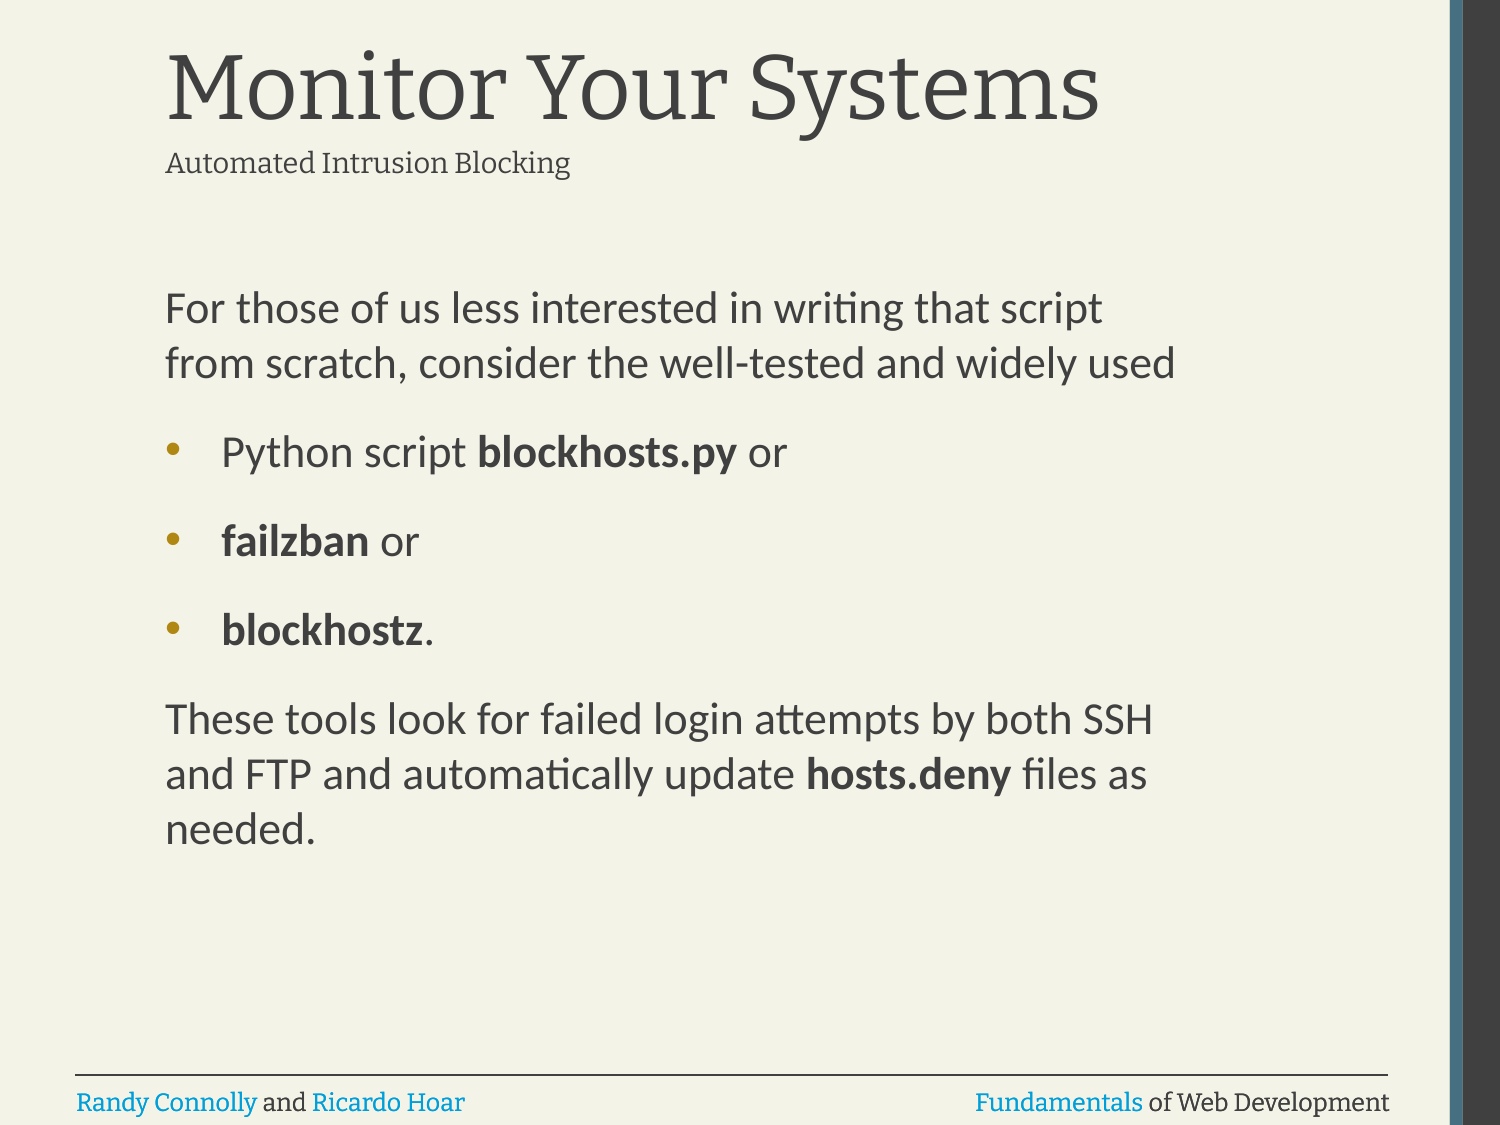

# Monitor Your Systems
Automated Intrusion Blocking
For those of us less interested in writing that script from scratch, consider the well-tested and widely used
Python script blockhosts.py or
failzban or
blockhostz.
These tools look for failed login attempts by both SSH and FTP and automatically update hosts.deny files as needed.